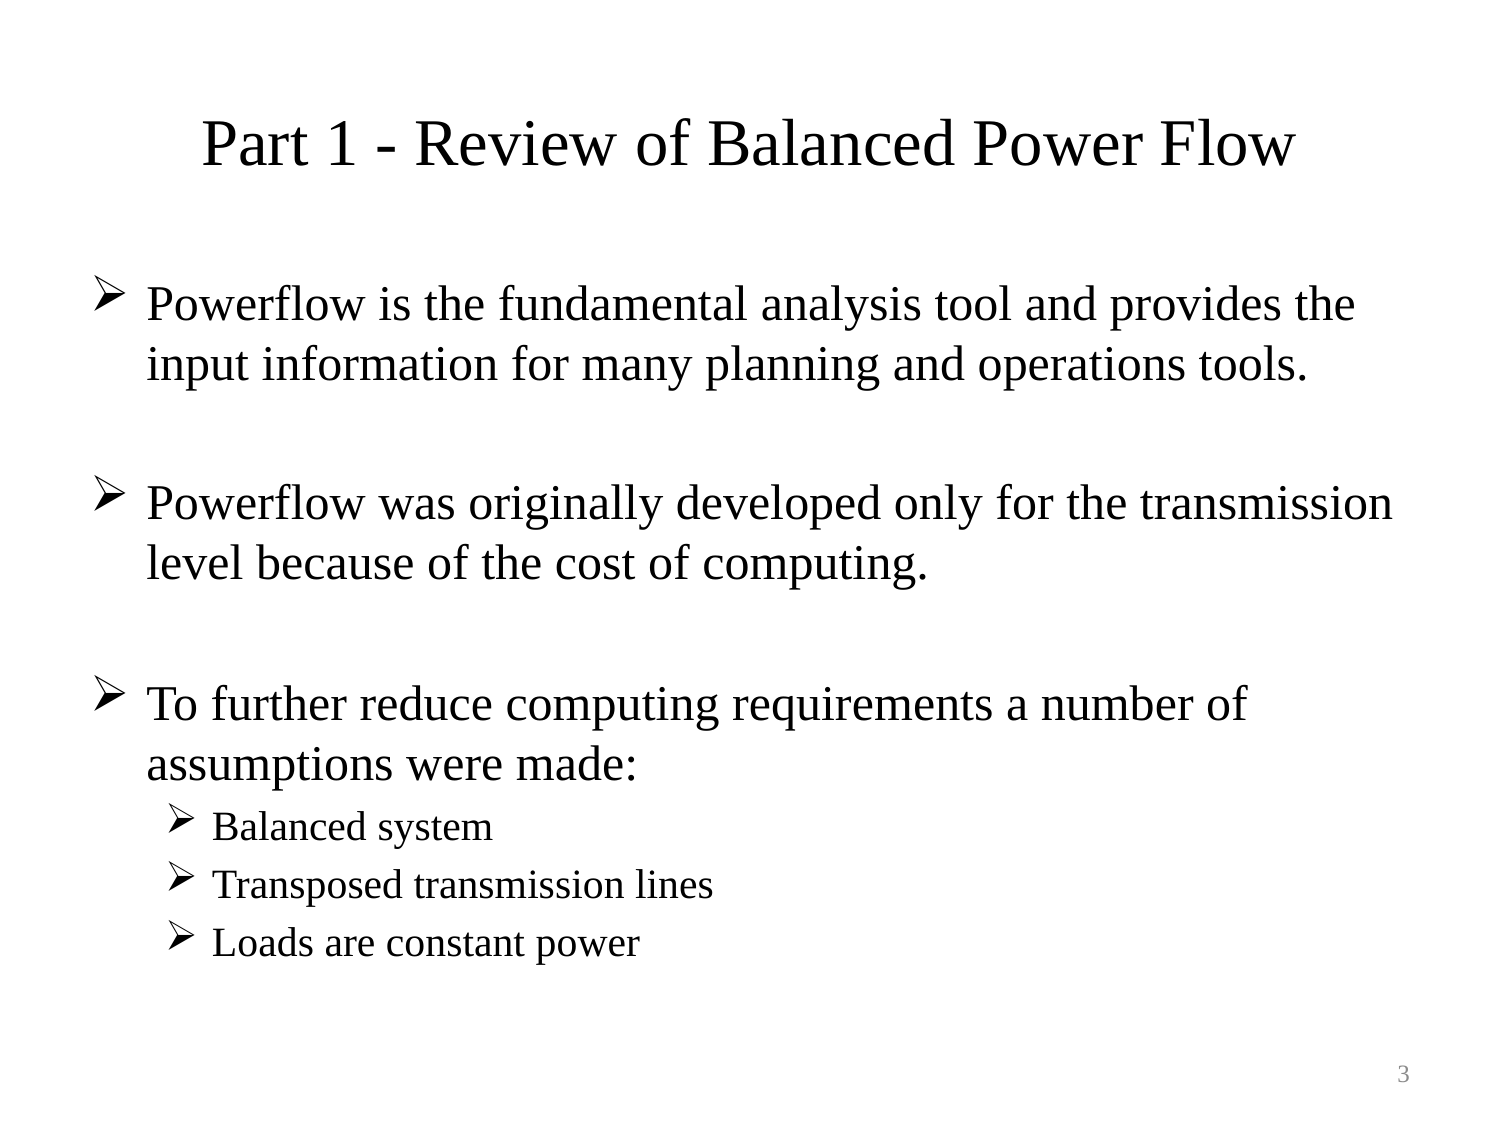

# Part 1 - Review of Balanced Power Flow
Powerflow is the fundamental analysis tool and provides the input information for many planning and operations tools.

Powerflow was originally developed only for the transmission level because of the cost of computing.

To further reduce computing requirements a number of assumptions were made:
Balanced system
Transposed transmission lines
Loads are constant power

3